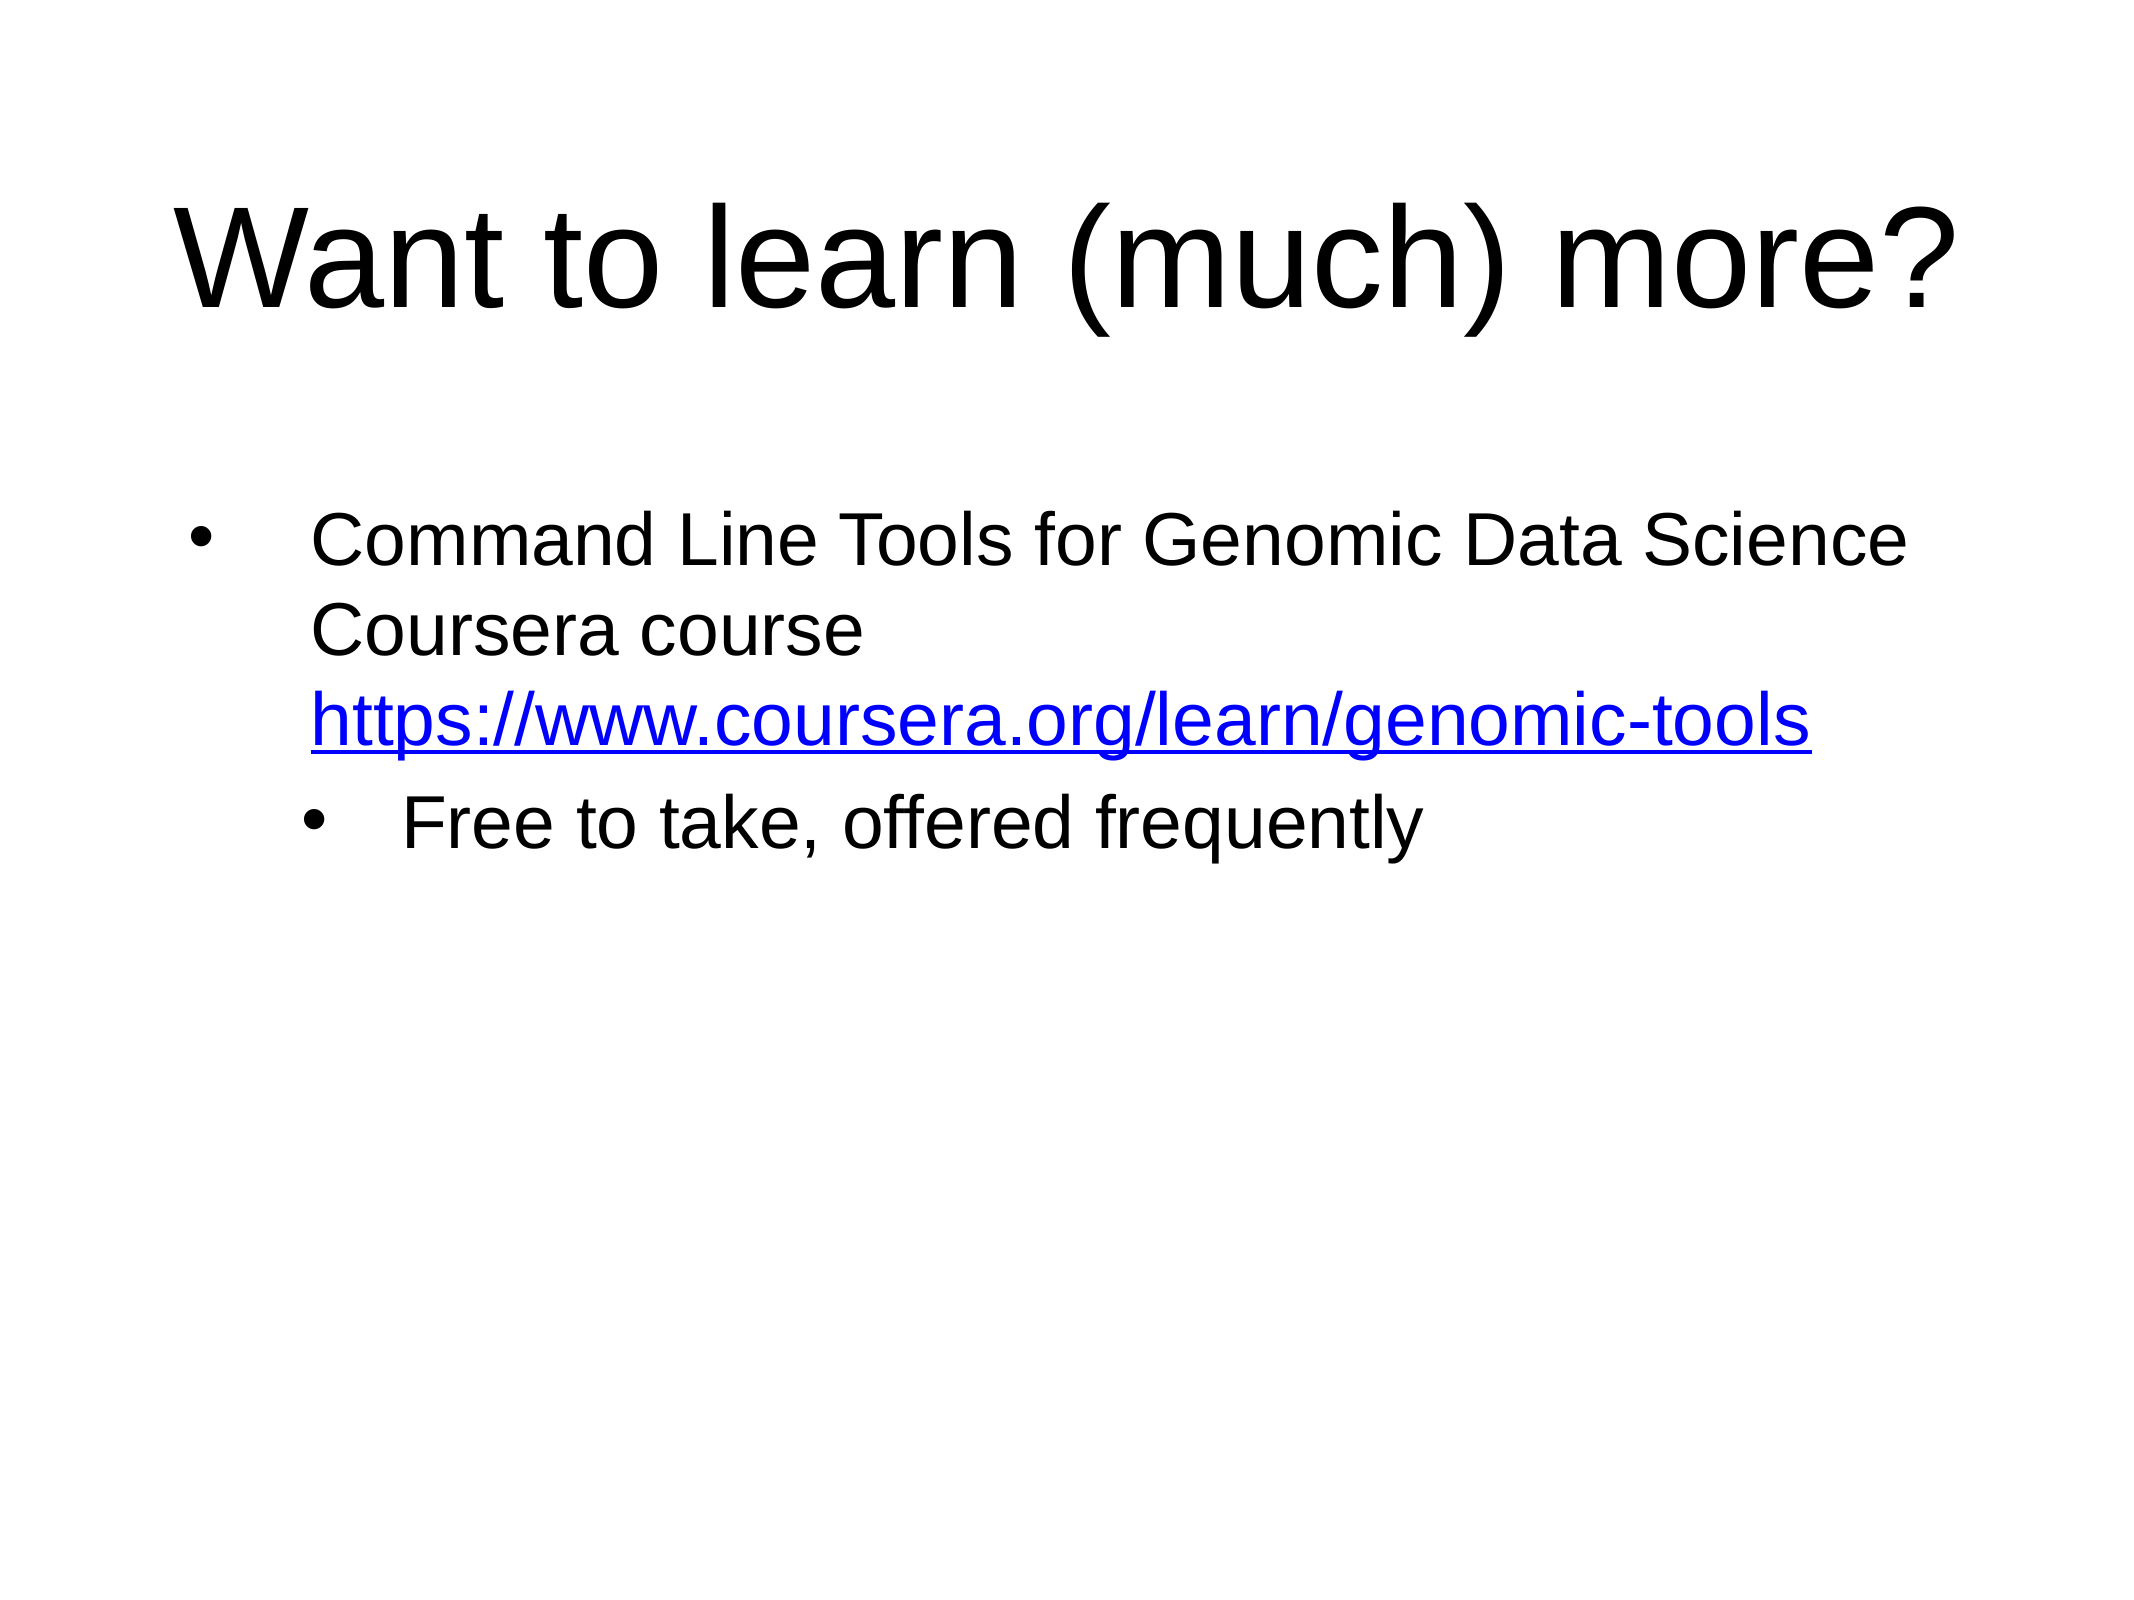

# Want to learn (much) more?
Command Line Tools for Genomic Data Science Coursera course
https://www.coursera.org/learn/genomic-tools
Free to take, offered frequently